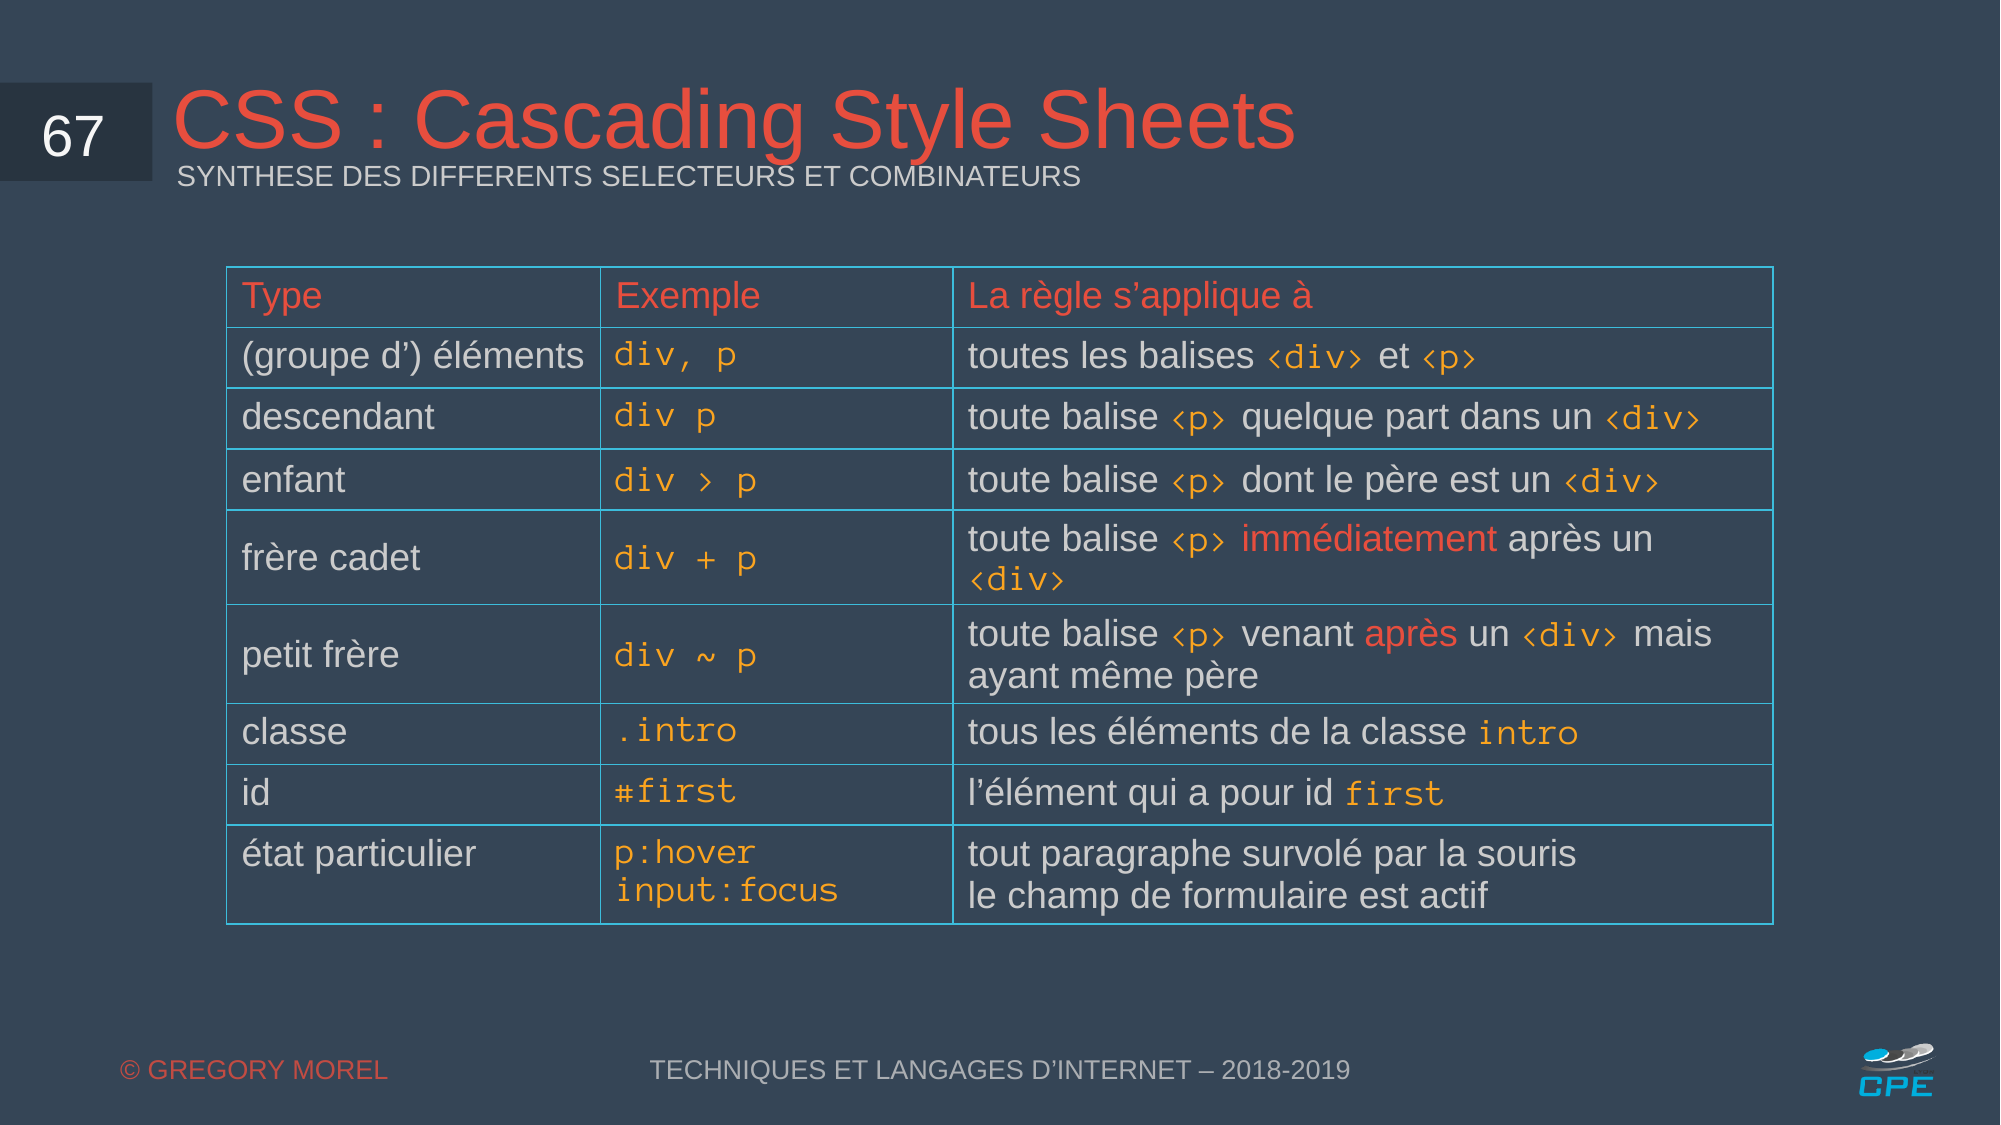

# CSS : Cascading Style Sheets
67
SYNTHESE DES DIFFERENTS SELECTEURS ET COMBINATEURS
| Type | Exemple | La règle s’applique à |
| --- | --- | --- |
| (groupe d’) éléments | div, p | toutes les balises <div> et <p> |
| descendant | div p | toute balise <p> quelque part dans un <div> |
| enfant | div > p | toute balise <p> dont le père est un <div> |
| frère cadet | div + p | toute balise <p> immédiatement après un <div> |
| petit frère | div ~ p | toute balise <p> venant après un <div> mais ayant même père |
| classe | .intro | tous les éléments de la classe intro |
| id | #first | l’élément qui a pour id first |
| état particulier | p:hover input:focus | tout paragraphe survolé par la souris le champ de formulaire est actif |